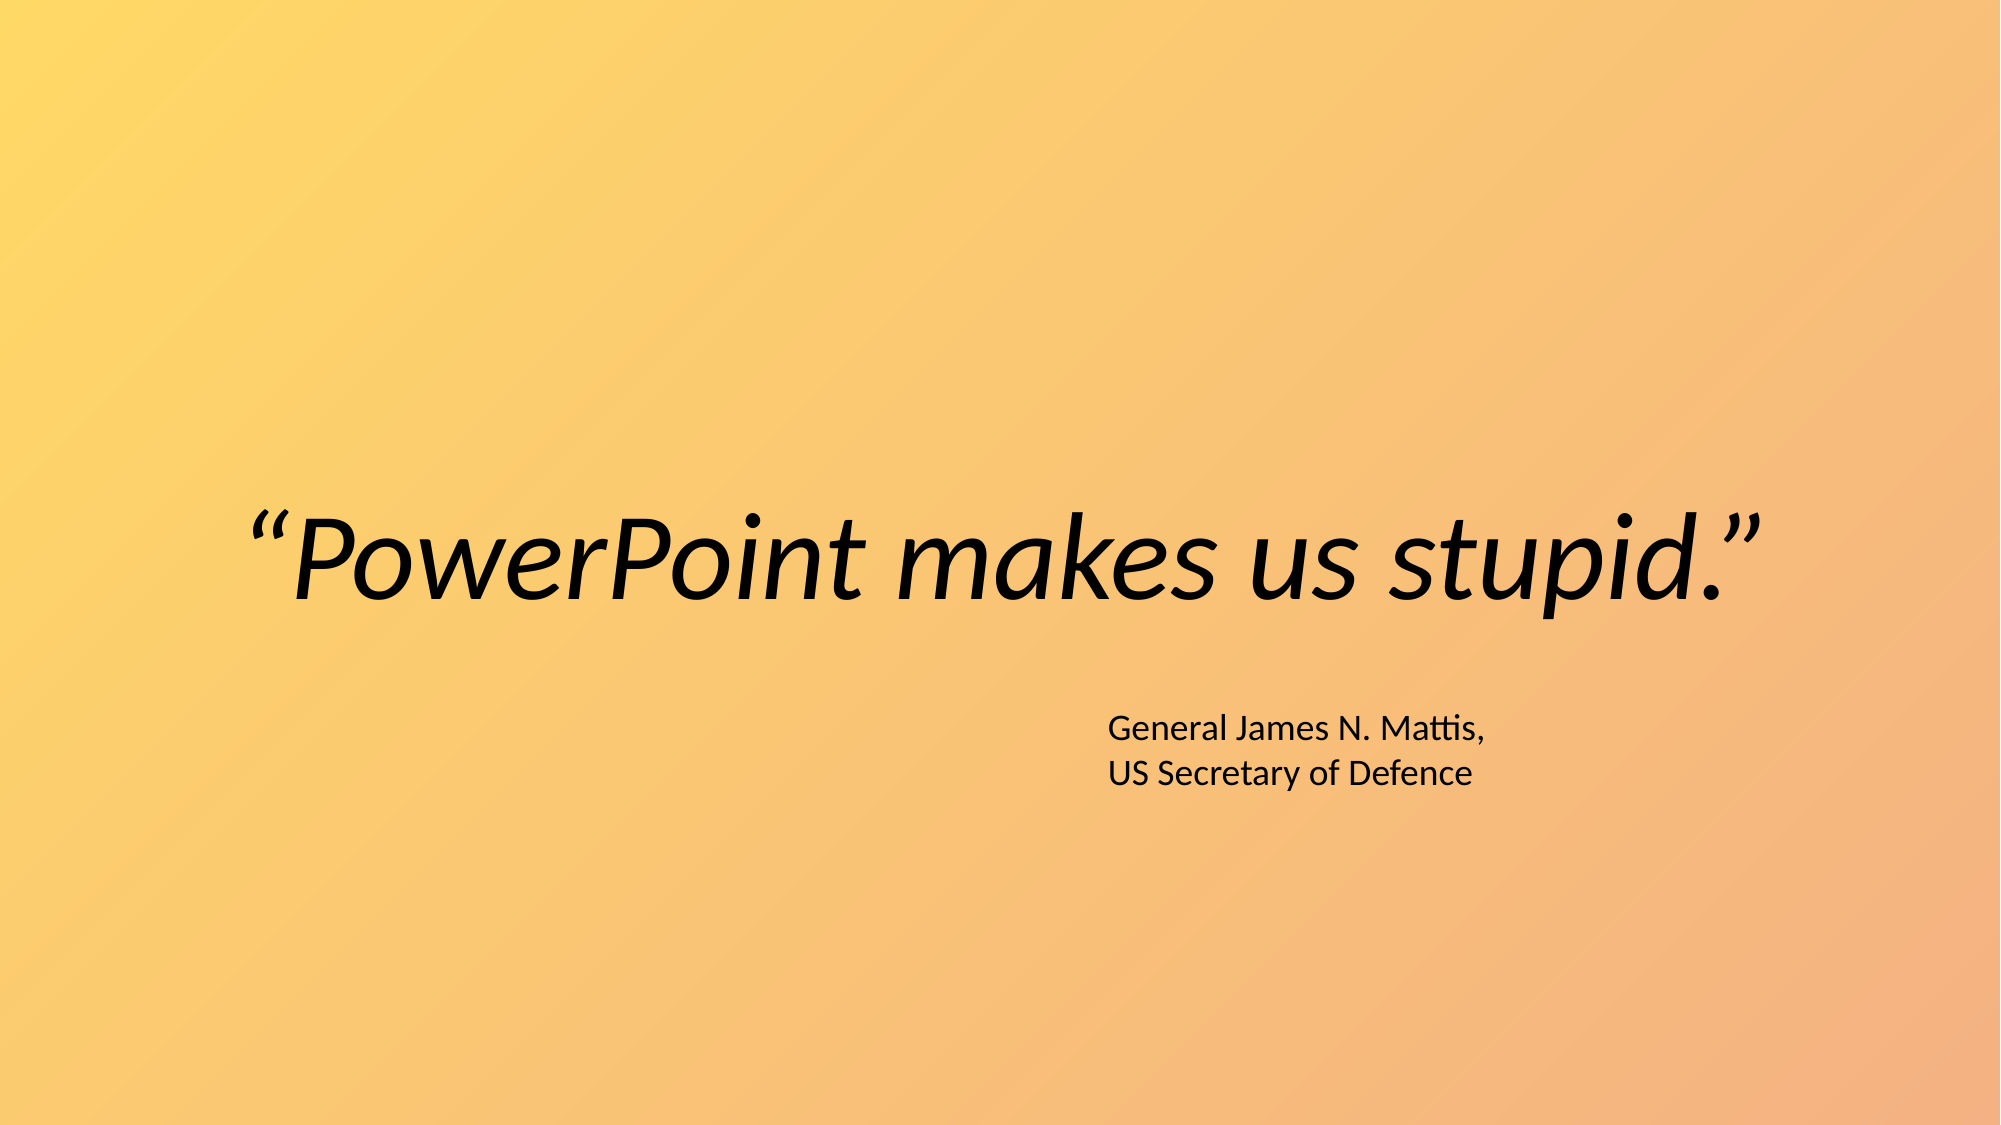

# “PowerPoint makes us stupid.”
General James N. Mattis,
US Secretary of Defence